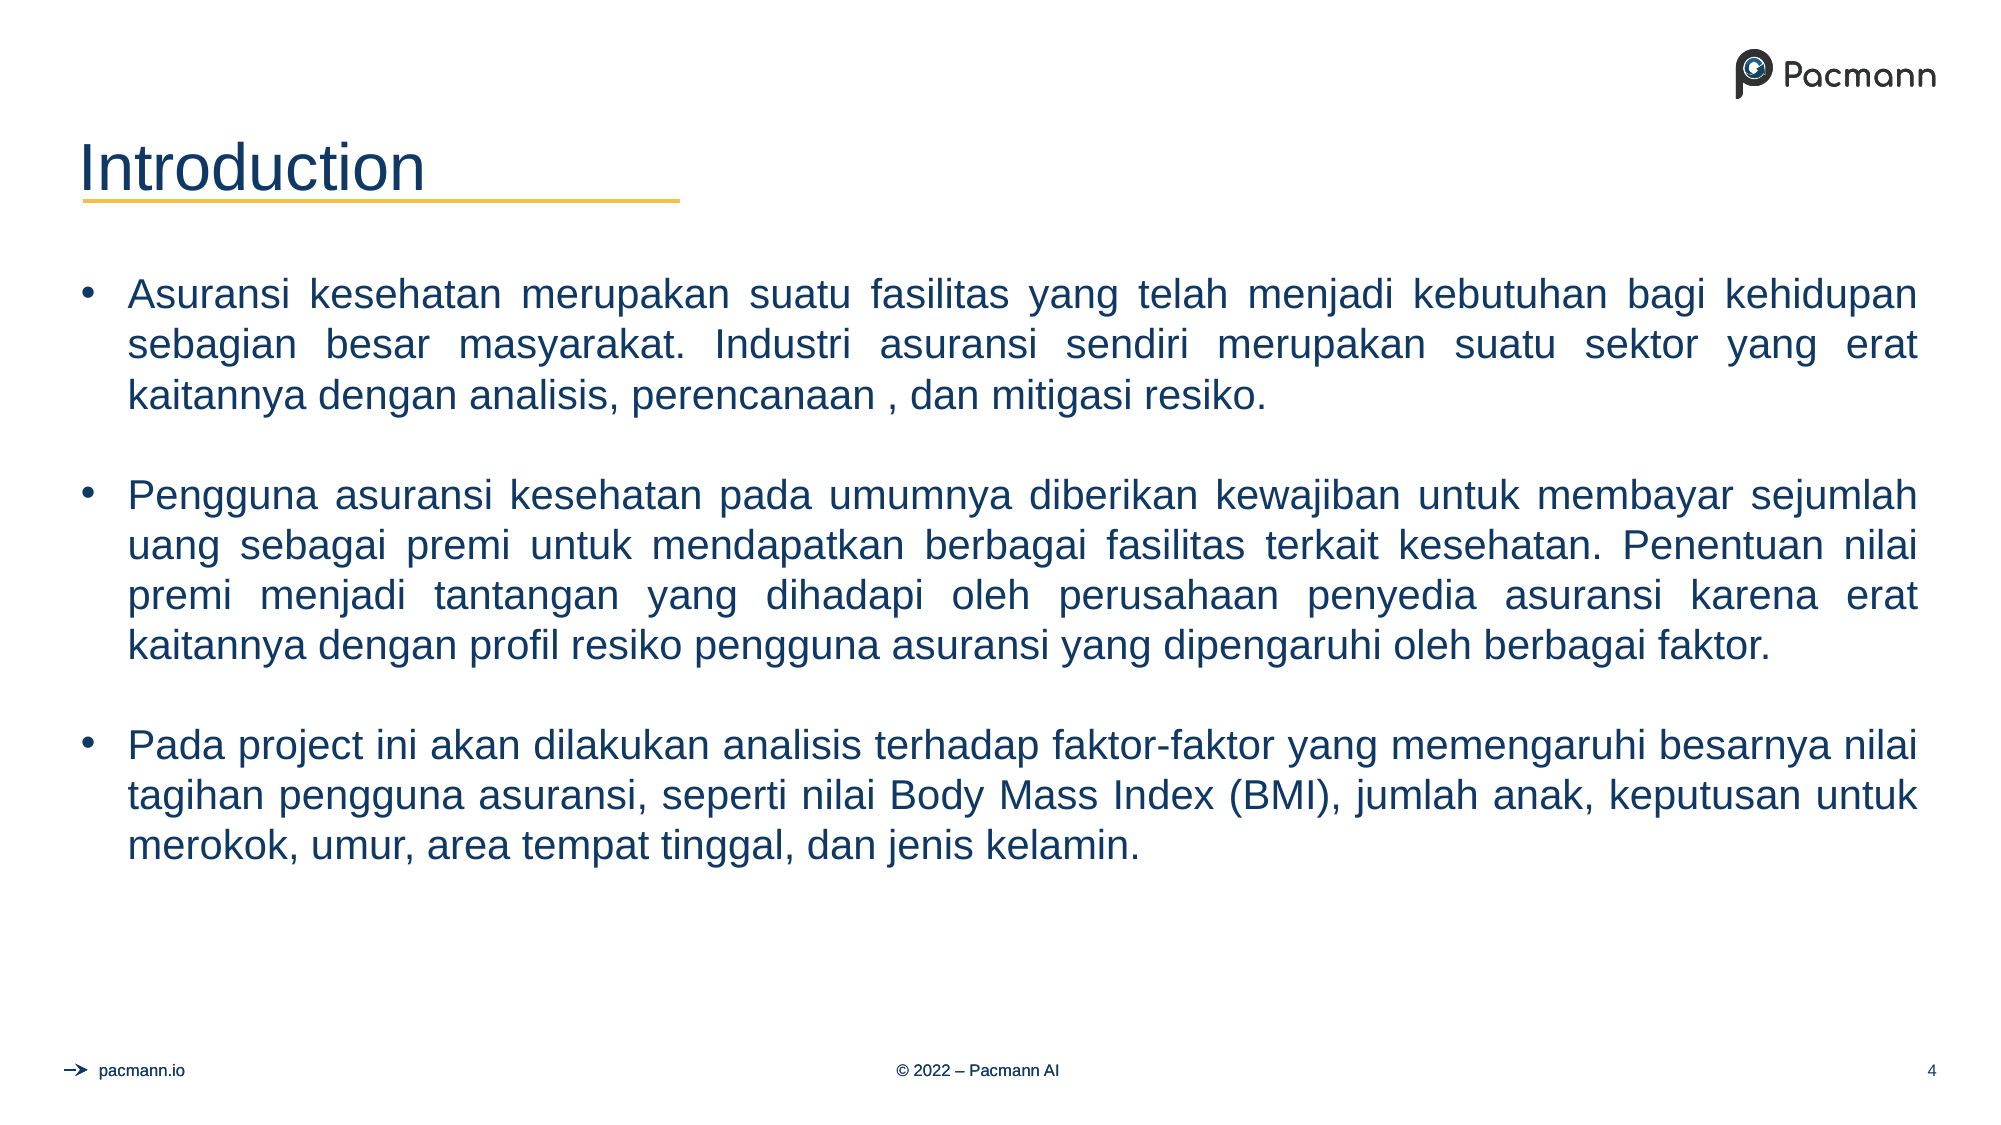

# Introduction
Asuransi kesehatan merupakan suatu fasilitas yang telah menjadi kebutuhan bagi kehidupan sebagian besar masyarakat. Industri asuransi sendiri merupakan suatu sektor yang erat kaitannya dengan analisis, perencanaan , dan mitigasi resiko.

Pengguna asuransi kesehatan pada umumnya diberikan kewajiban untuk membayar sejumlah uang sebagai premi untuk mendapatkan berbagai fasilitas terkait kesehatan. Penentuan nilai premi menjadi tantangan yang dihadapi oleh perusahaan penyedia asuransi karena erat kaitannya dengan profil resiko pengguna asuransi yang dipengaruhi oleh berbagai faktor.

Pada project ini akan dilakukan analisis terhadap faktor-faktor yang memengaruhi besarnya nilai tagihan pengguna asuransi, seperti nilai Body Mass Index (BMI), jumlah anak, keputusan untuk merokok, umur, area tempat tinggal, dan jenis kelamin.